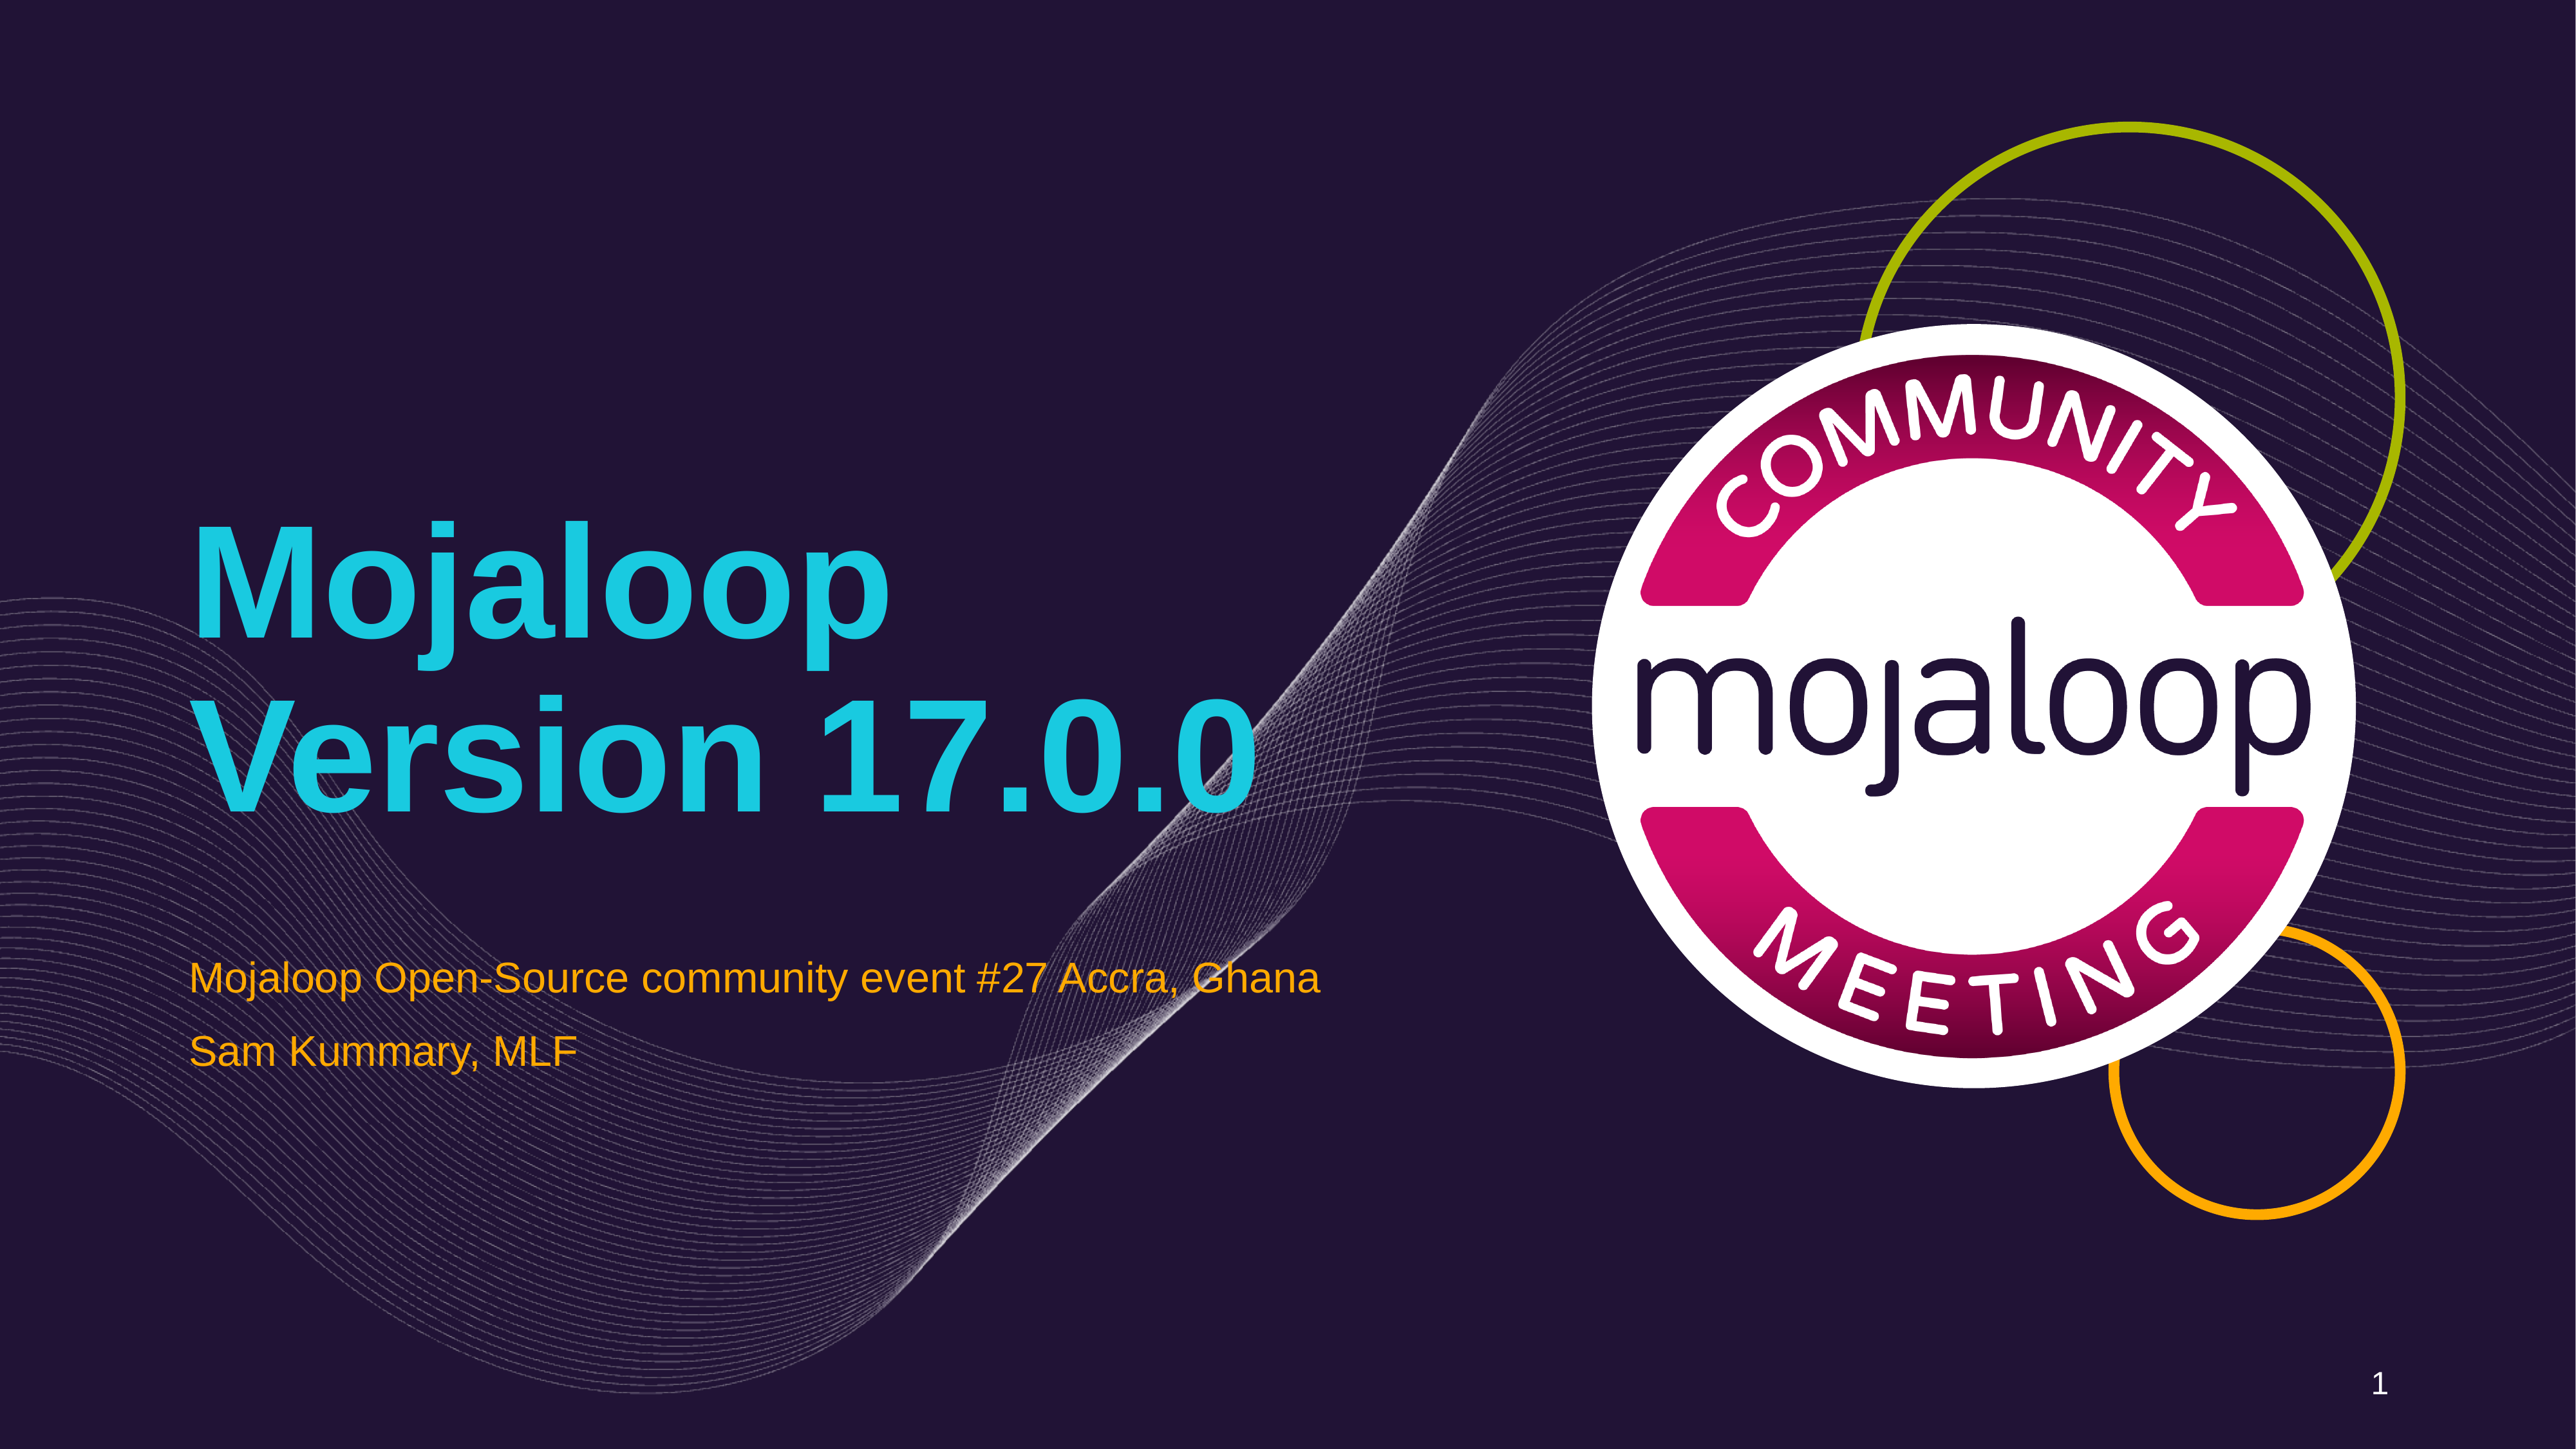

# Mojaloop Version 17.0.0
Mojaloop Open-Source community event #27 Accra, Ghana
Sam Kummary, MLF
1